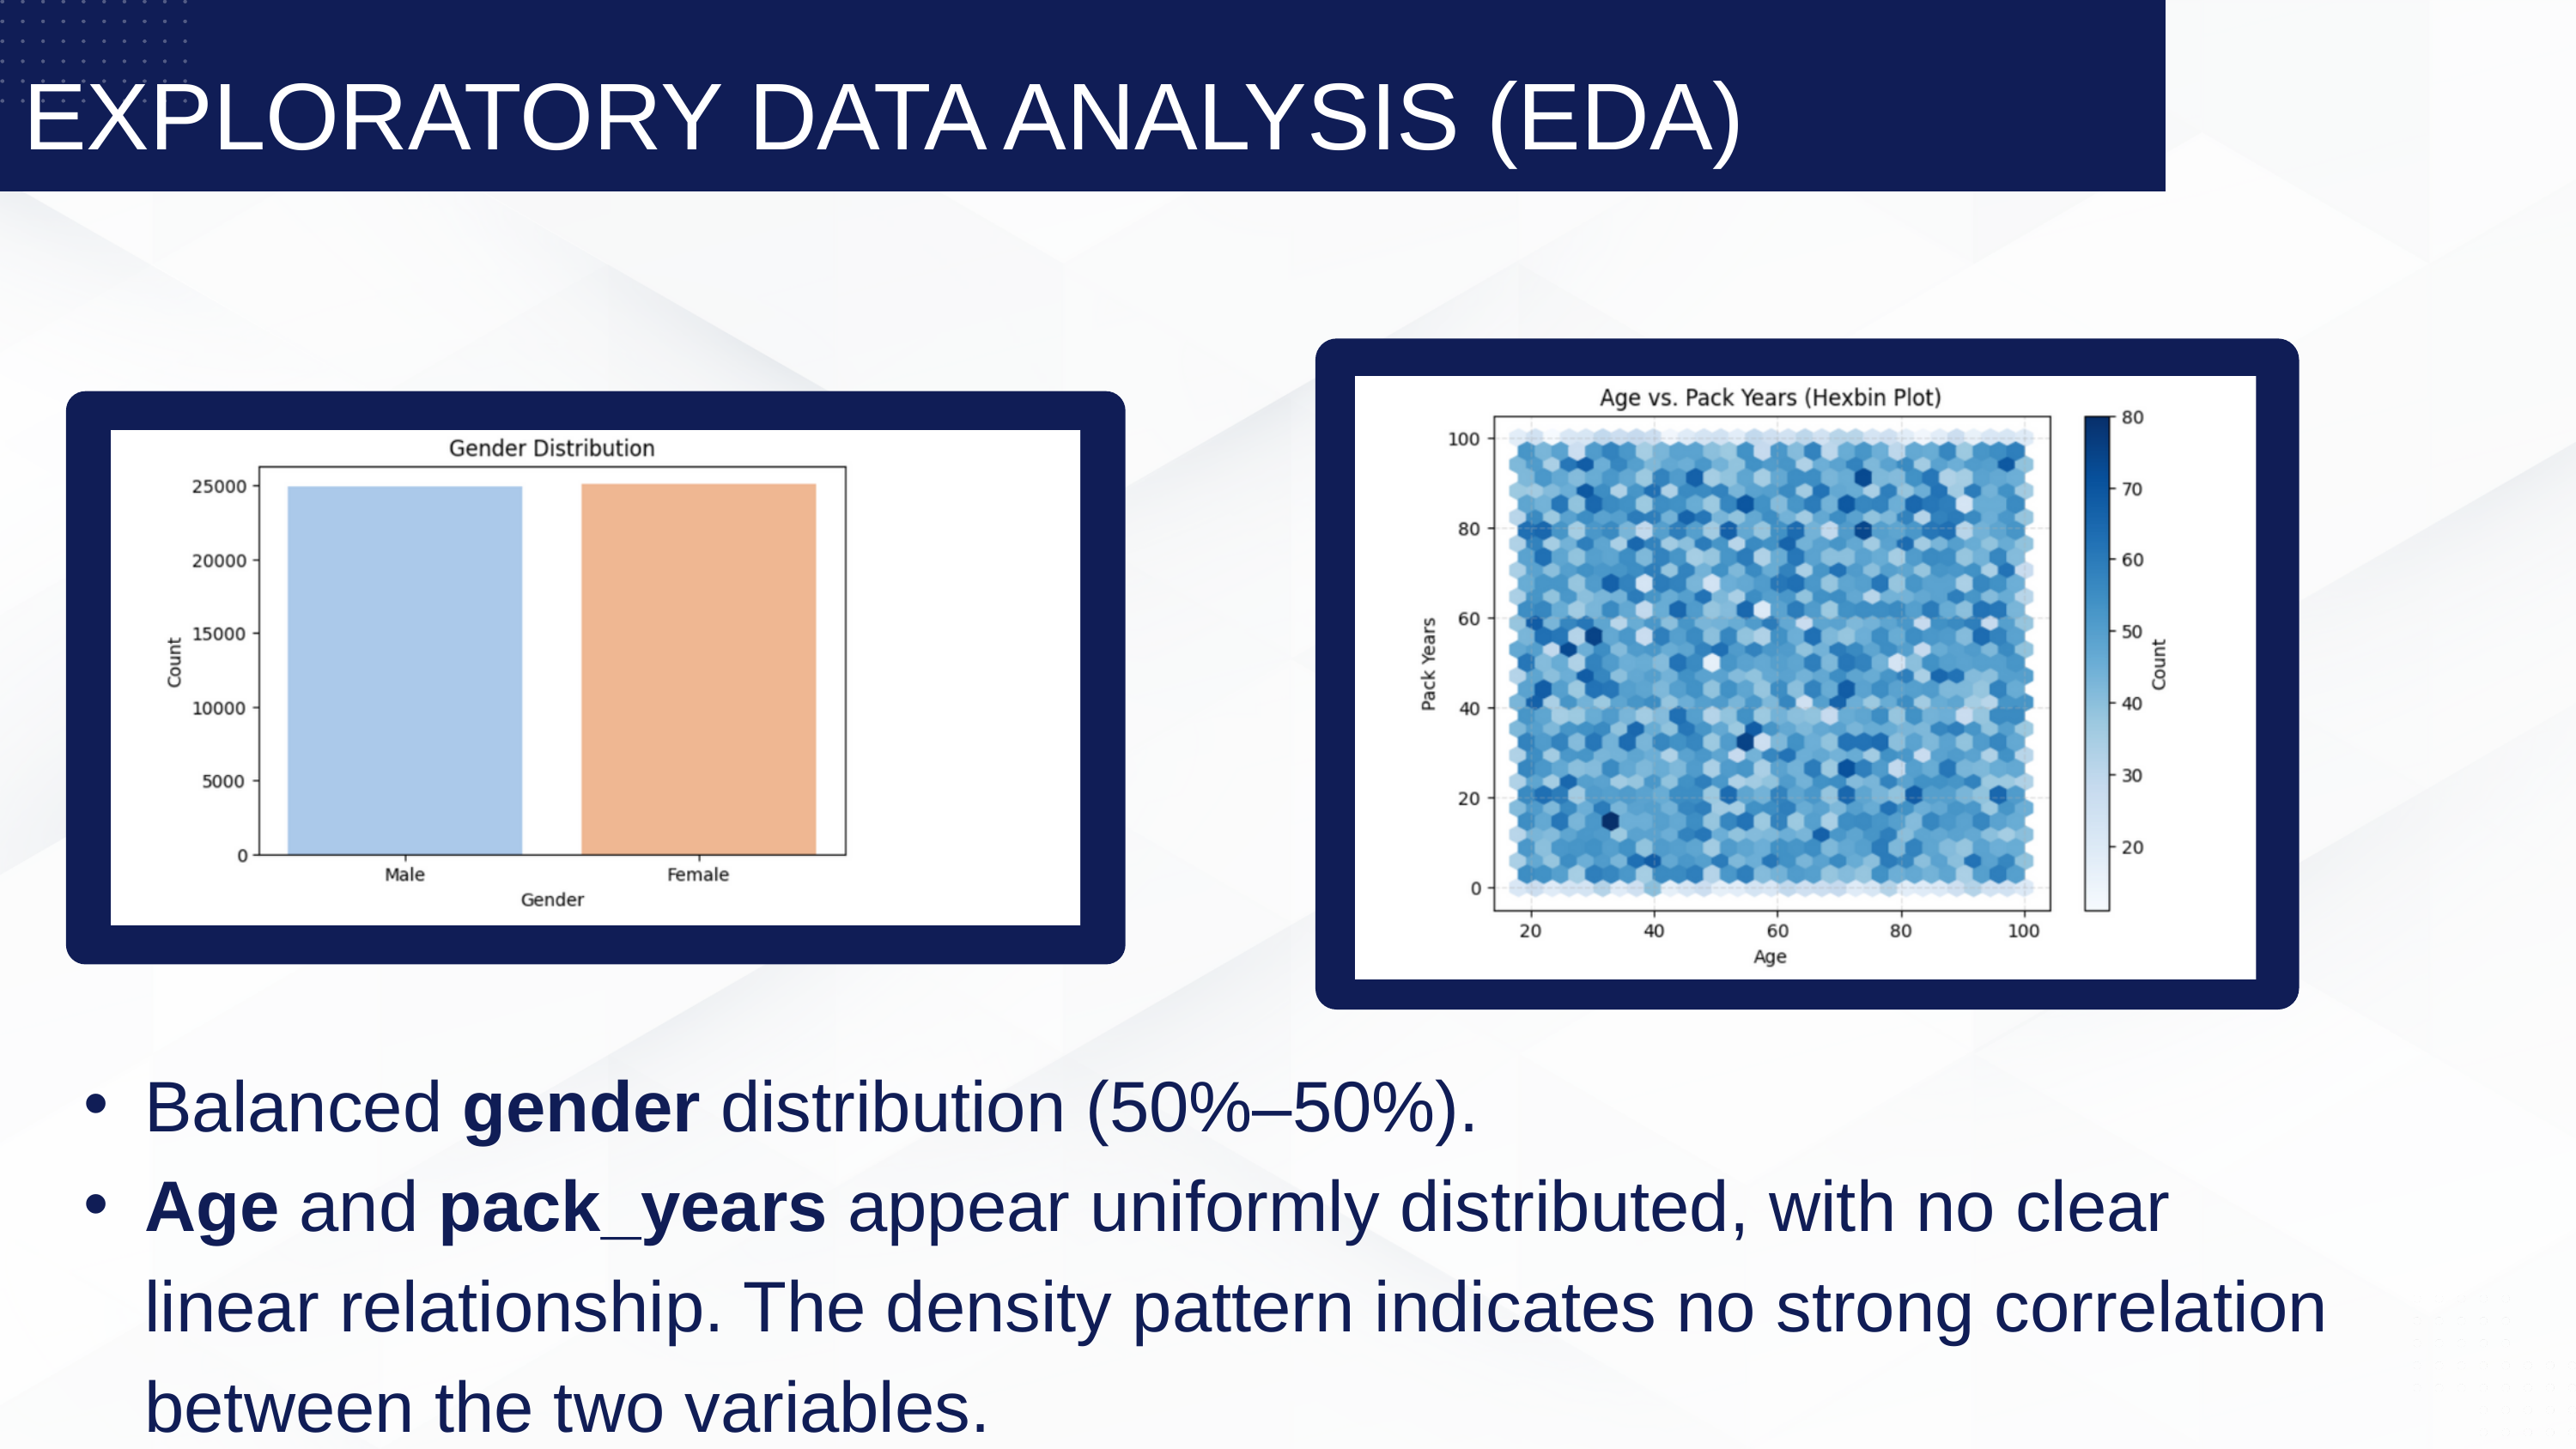

EXPLORATORY DATA ANALYSIS (EDA)

Balanced gender distribution (50%–50%).
Age and pack_years appear uniformly distributed, with no clear linear relationship. The density pattern indicates no strong correlation between the two variables.